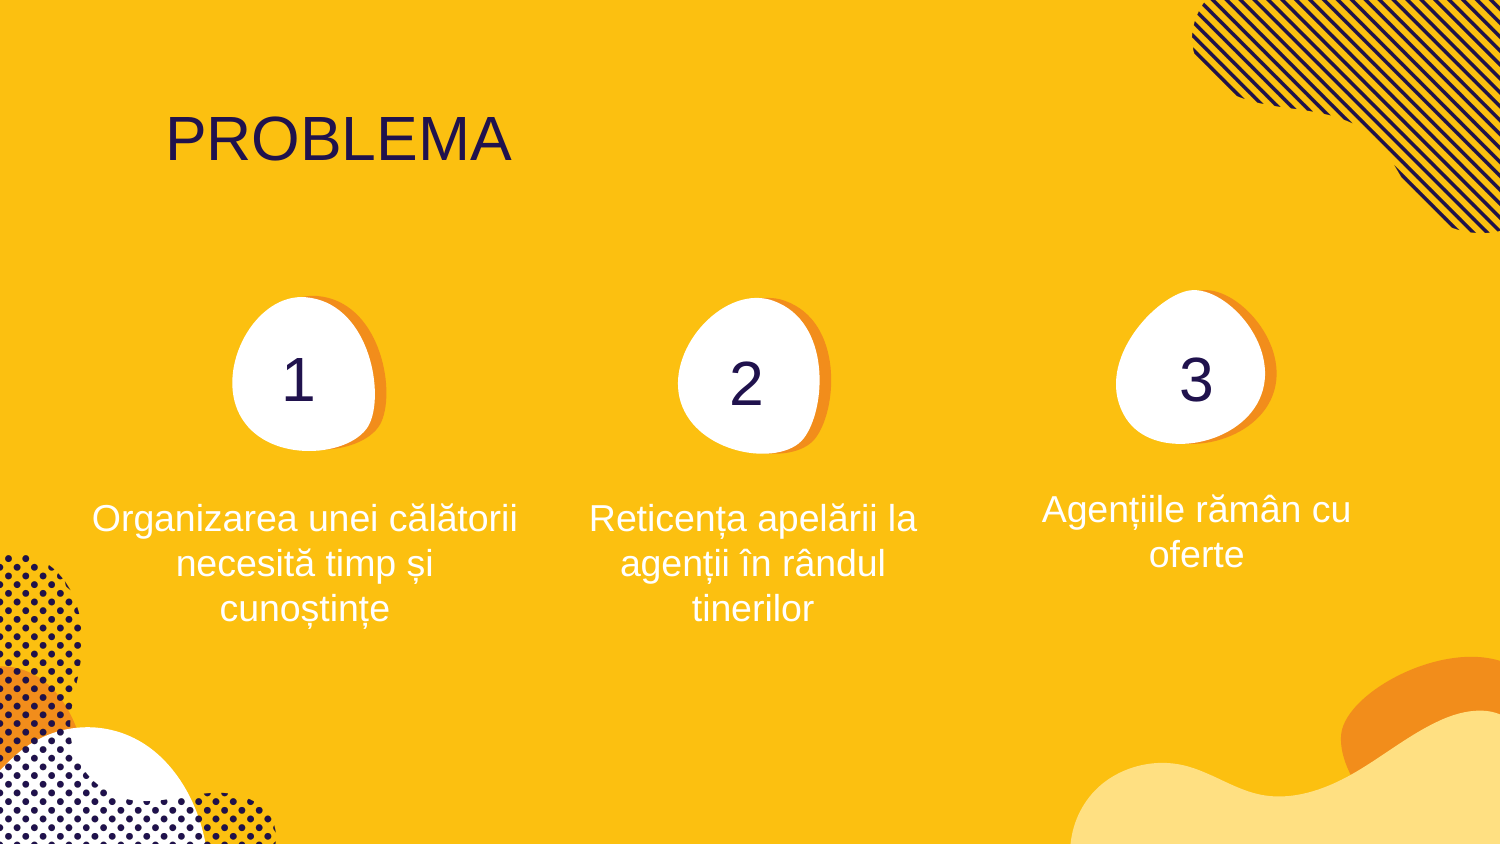

# PROBLEMA

1
3
2
Agențiile rămân cu oferte
Organizarea unei călătorii necesită timp și cunoștințe
Reticența apelării la agenții în rândul tinerilor